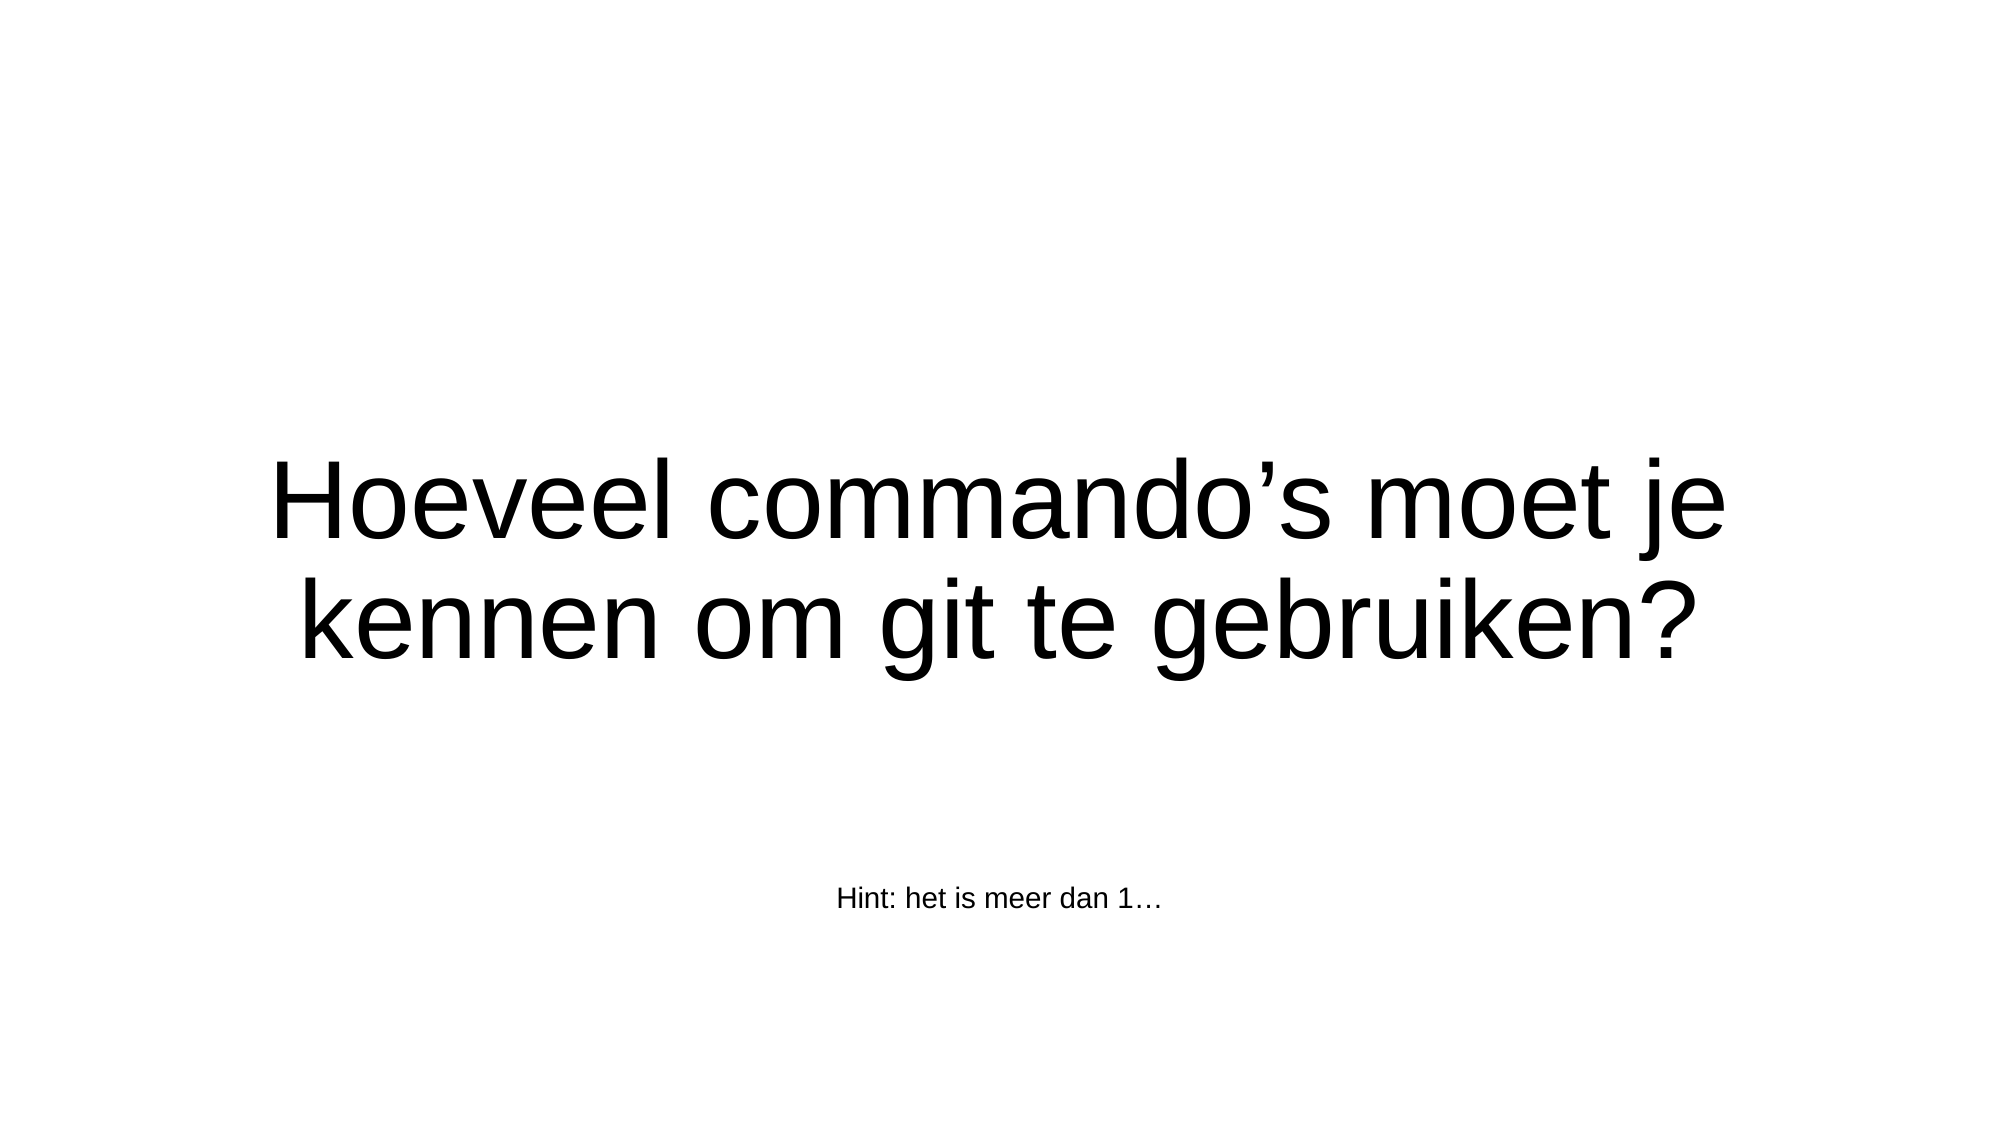

# Hoeveel commando’s moet je kennen om git te gebruiken?
Hint: het is meer dan 1…